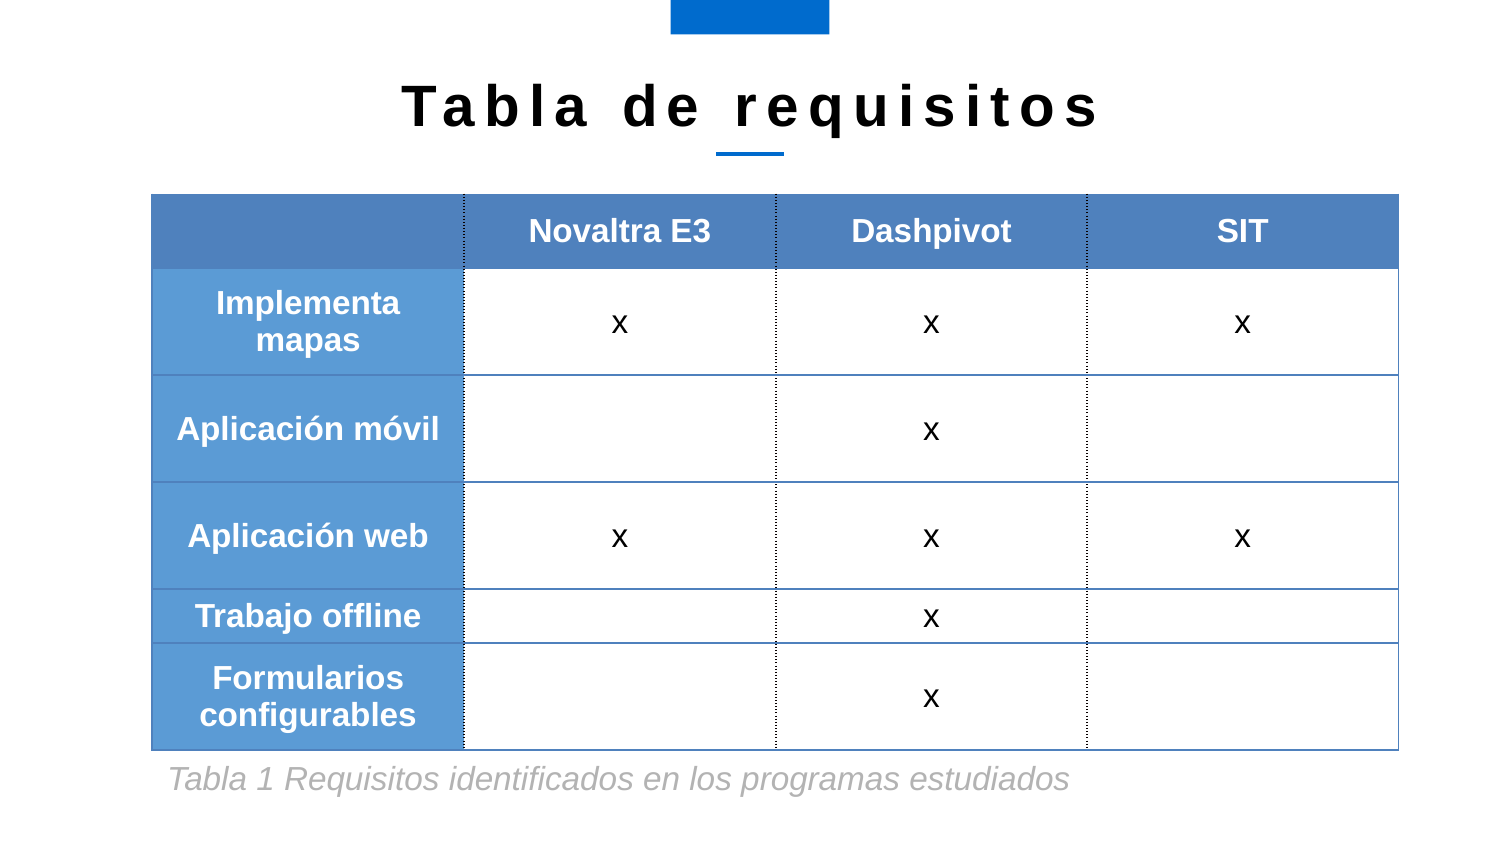

Tabla de requisitos
|  | Novaltra E3 | Dashpivot | SIT |
| --- | --- | --- | --- |
| Implementa mapas | x | x | x |
| Aplicación móvil |  | x |  |
| Aplicación web | x | x | x |
| Trabajo offline |  | x |  |
| Formularios configurables |  | x |  |
Tabla 1 Requisitos identificados en los programas estudiados